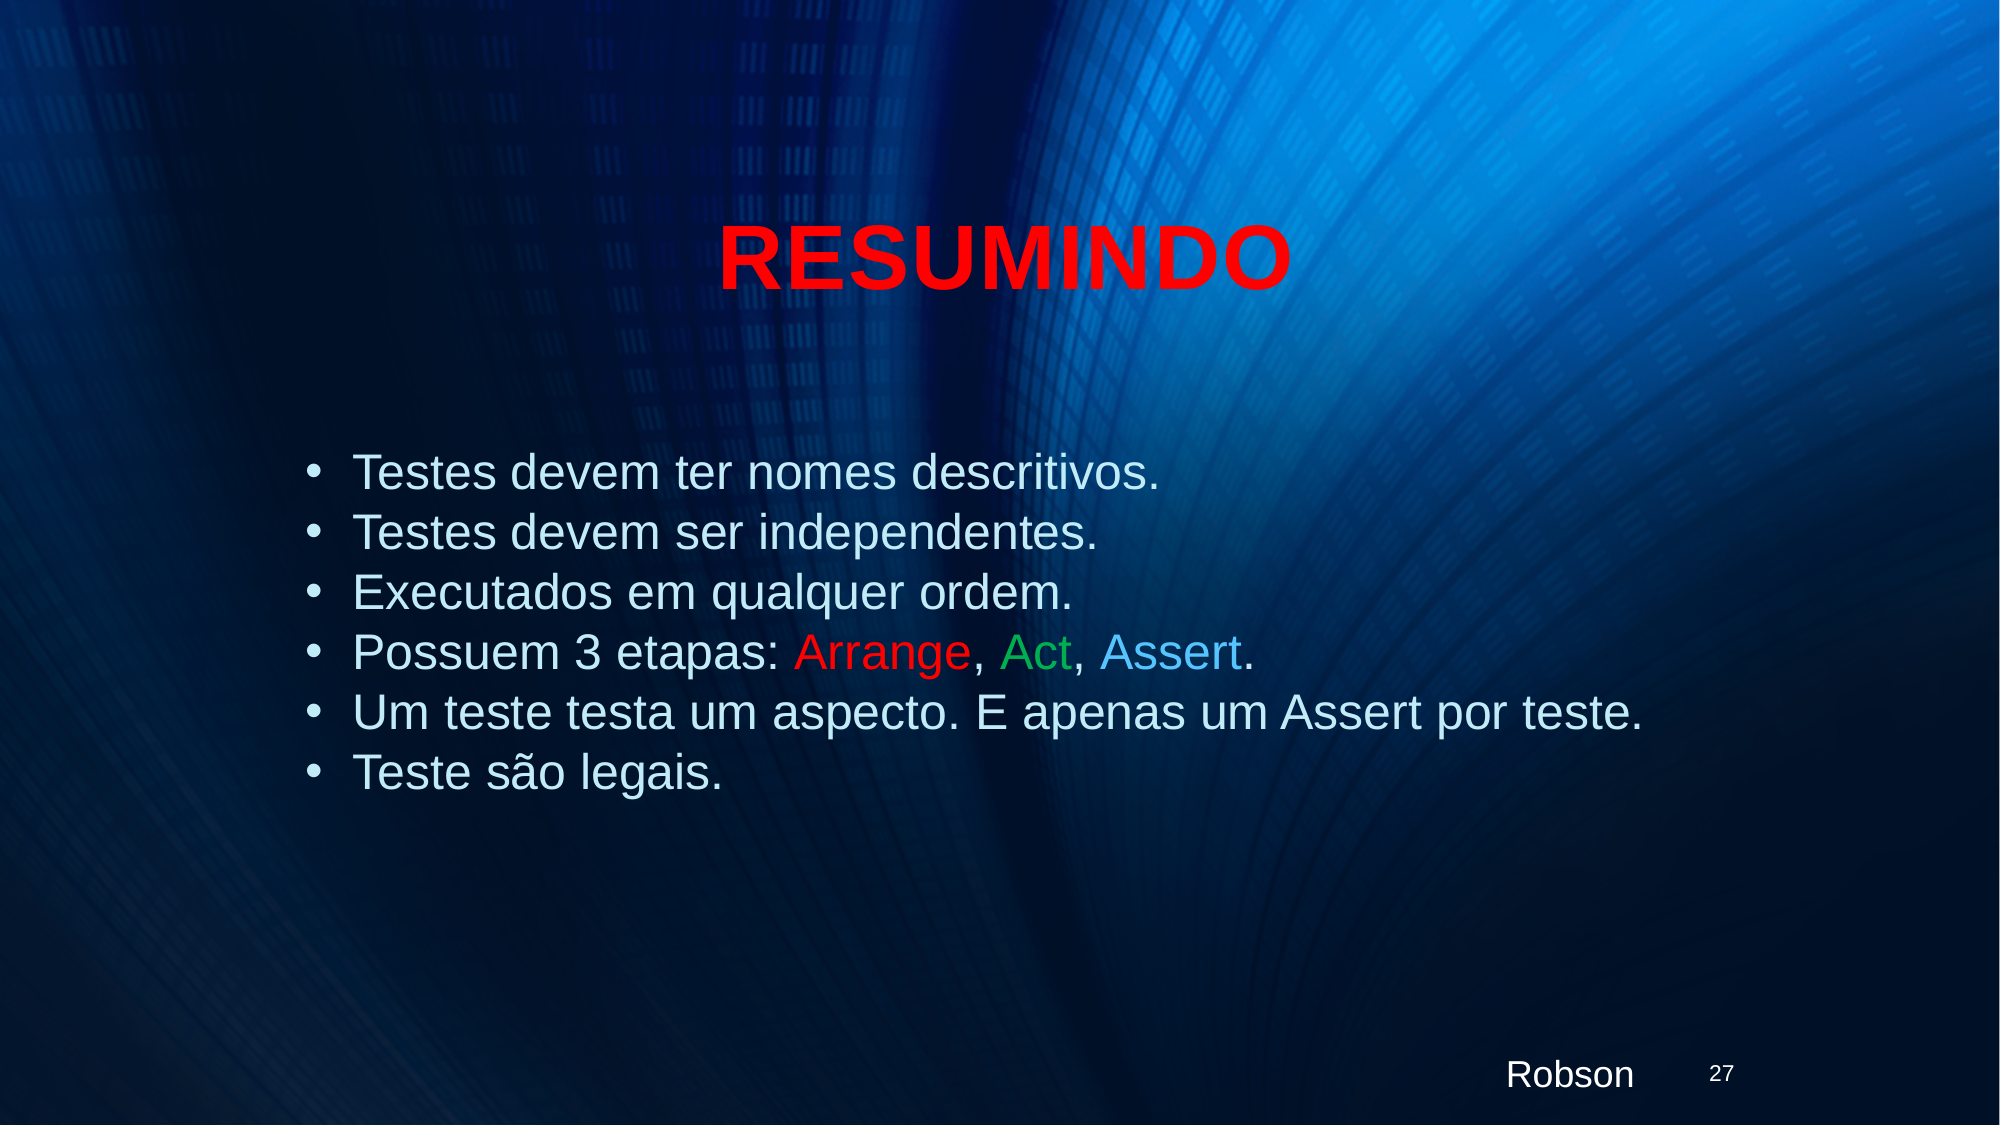

RESUMINDO
Testes devem ter nomes descritivos.
Testes devem ser independentes.
Executados em qualquer ordem.
Possuem 3 etapas: Arrange, Act, Assert.
Um teste testa um aspecto. E apenas um Assert por teste.
Teste são legais.
Robson
27